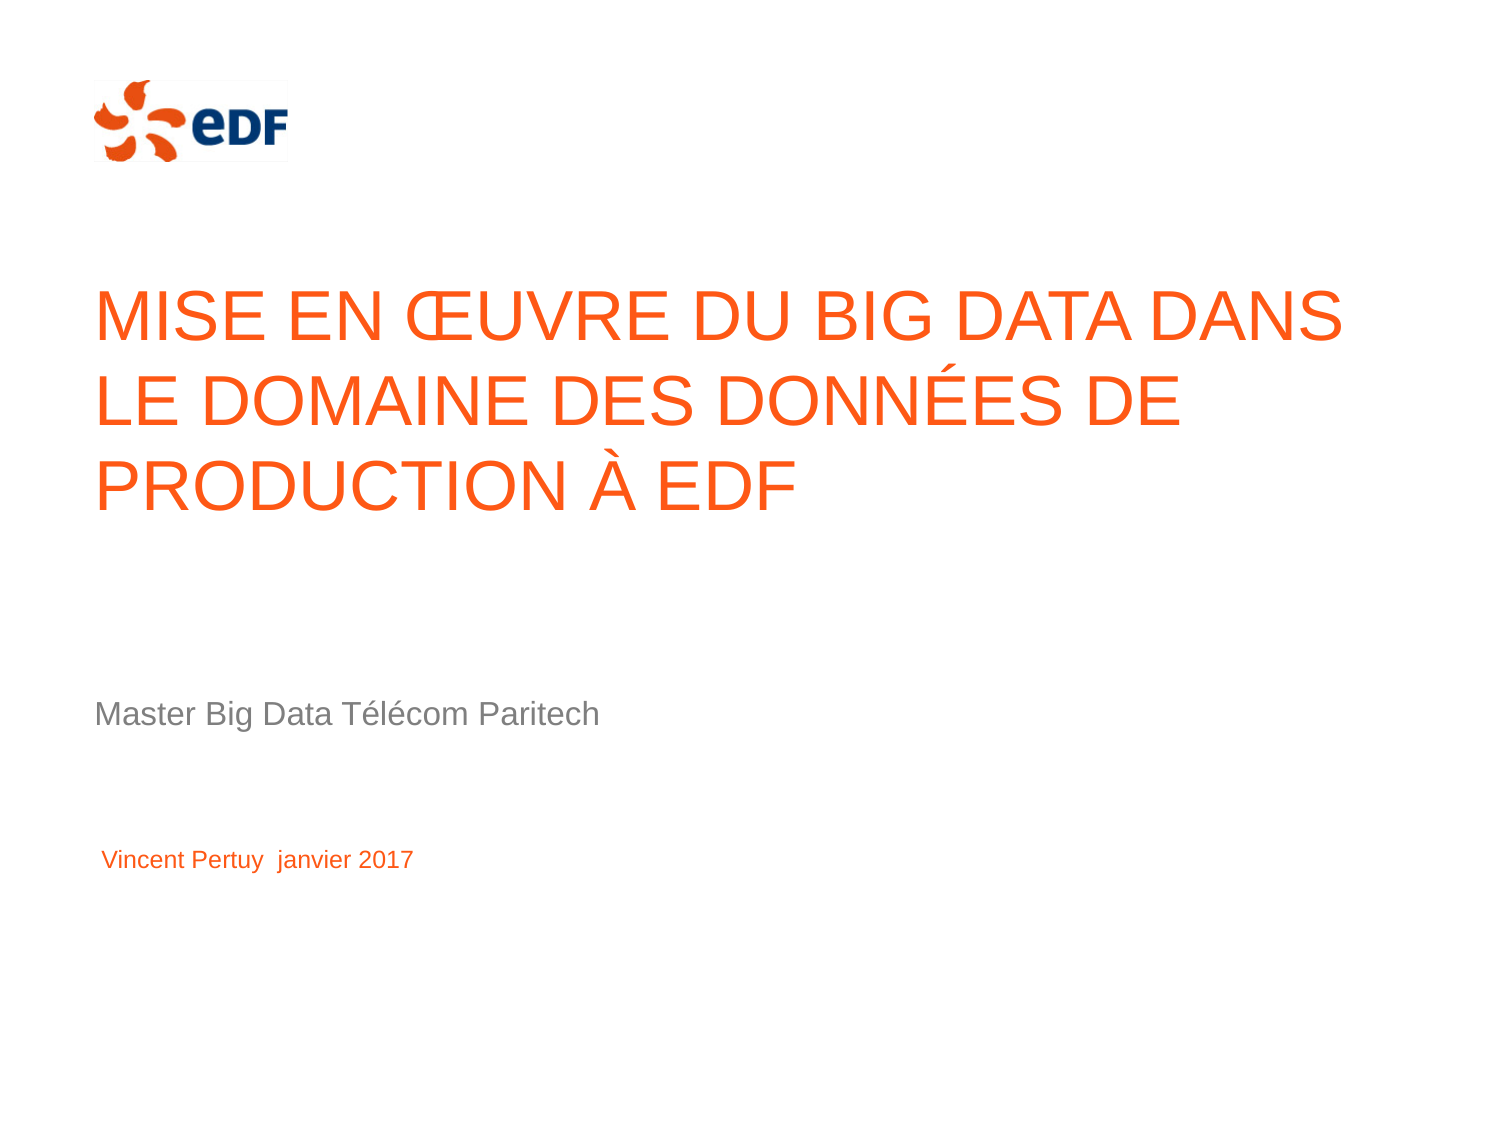

# Mise en œuvre du Big Data dans le domaine des données de production à EDF
Master Big Data Télécom Paritech
 Vincent Pertuy  janvier 2017